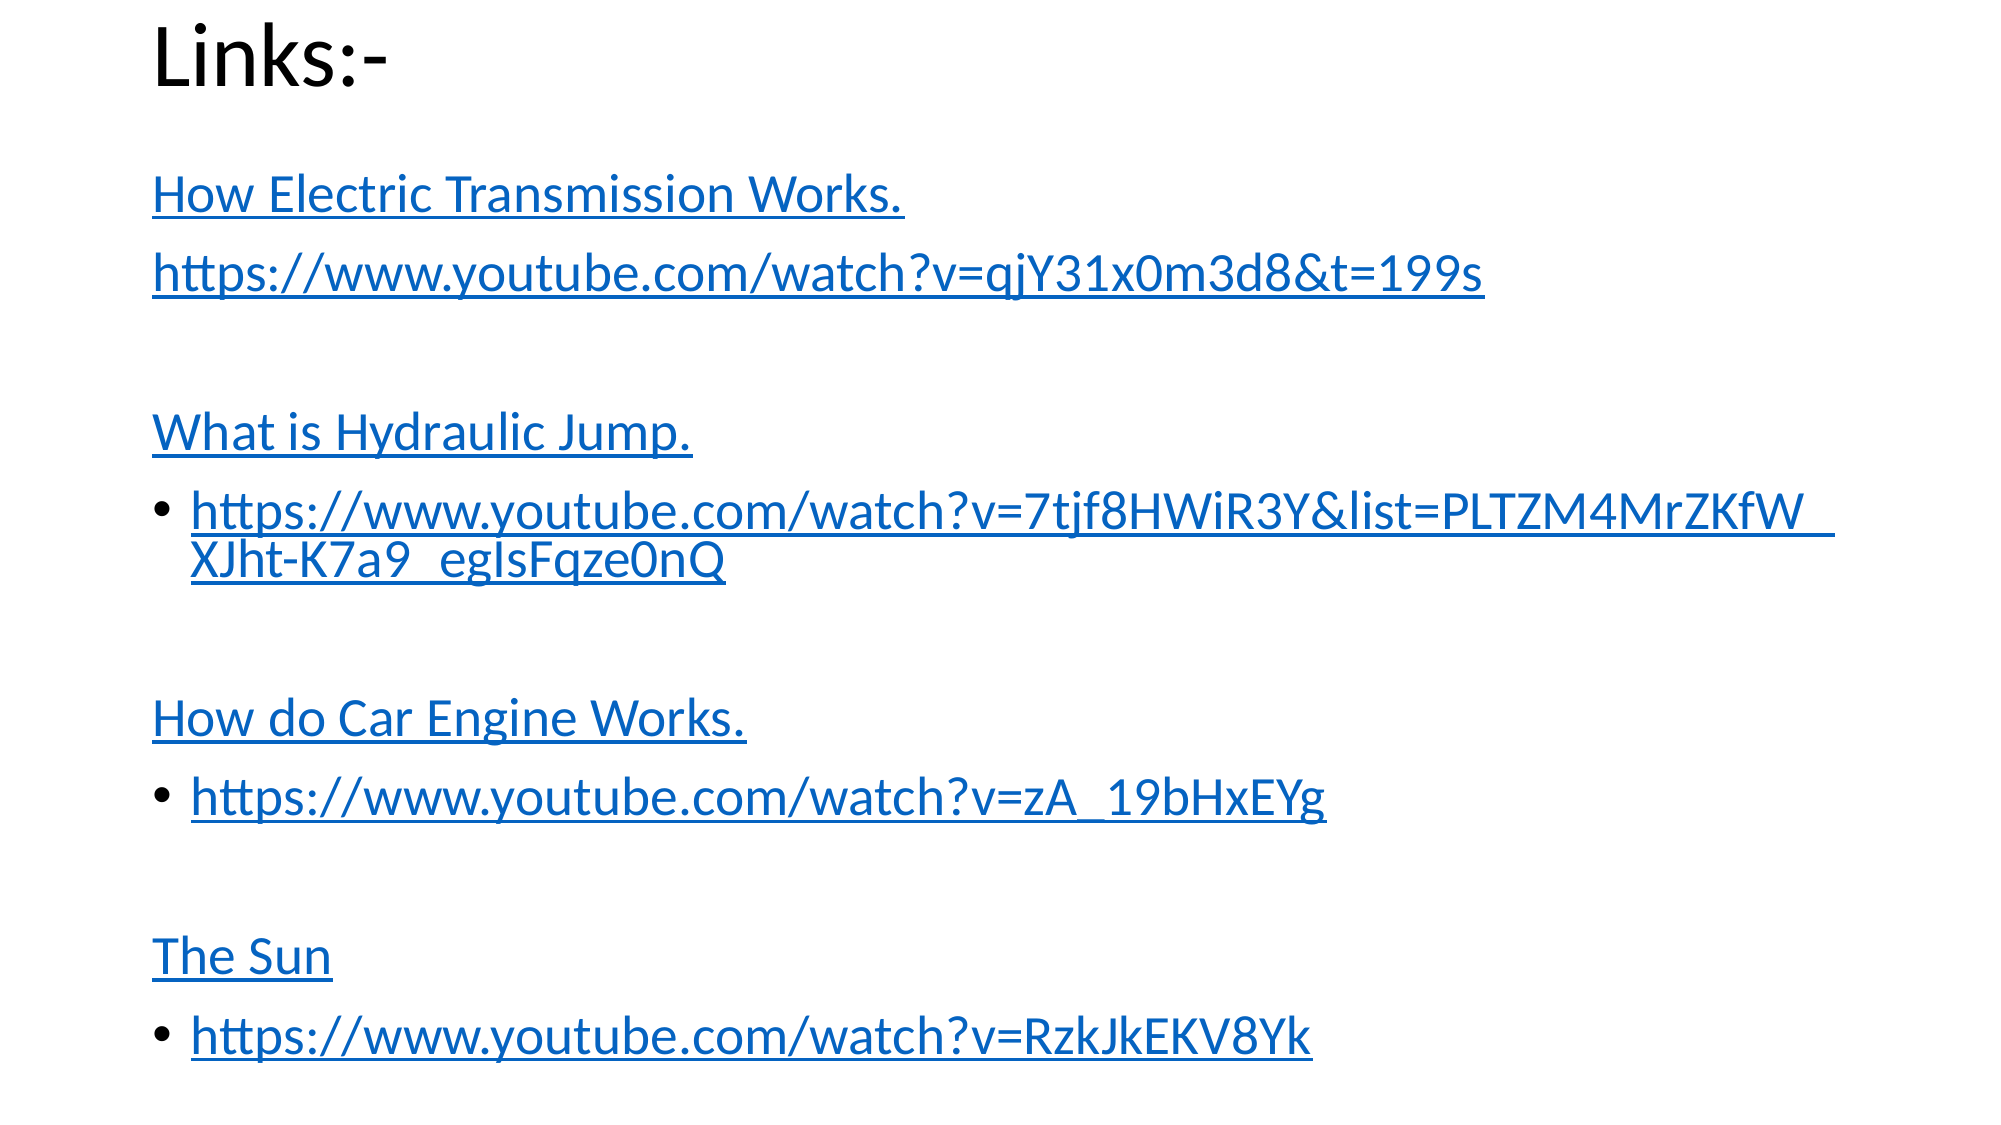

# Links:-
How Electric Transmission Works.
https://www.youtube.com/watch?v=qjY31x0m3d8&t=199s

What is Hydraulic Jump.
https://www.youtube.com/watch?v=7tjf8HWiR3Y&list=PLTZM4MrZKfW_XJht-K7a9_egIsFqze0nQ

How do Car Engine Works.
https://www.youtube.com/watch?v=zA_19bHxEYg

The Sun
https://www.youtube.com/watch?v=RzkJkEKV8Yk